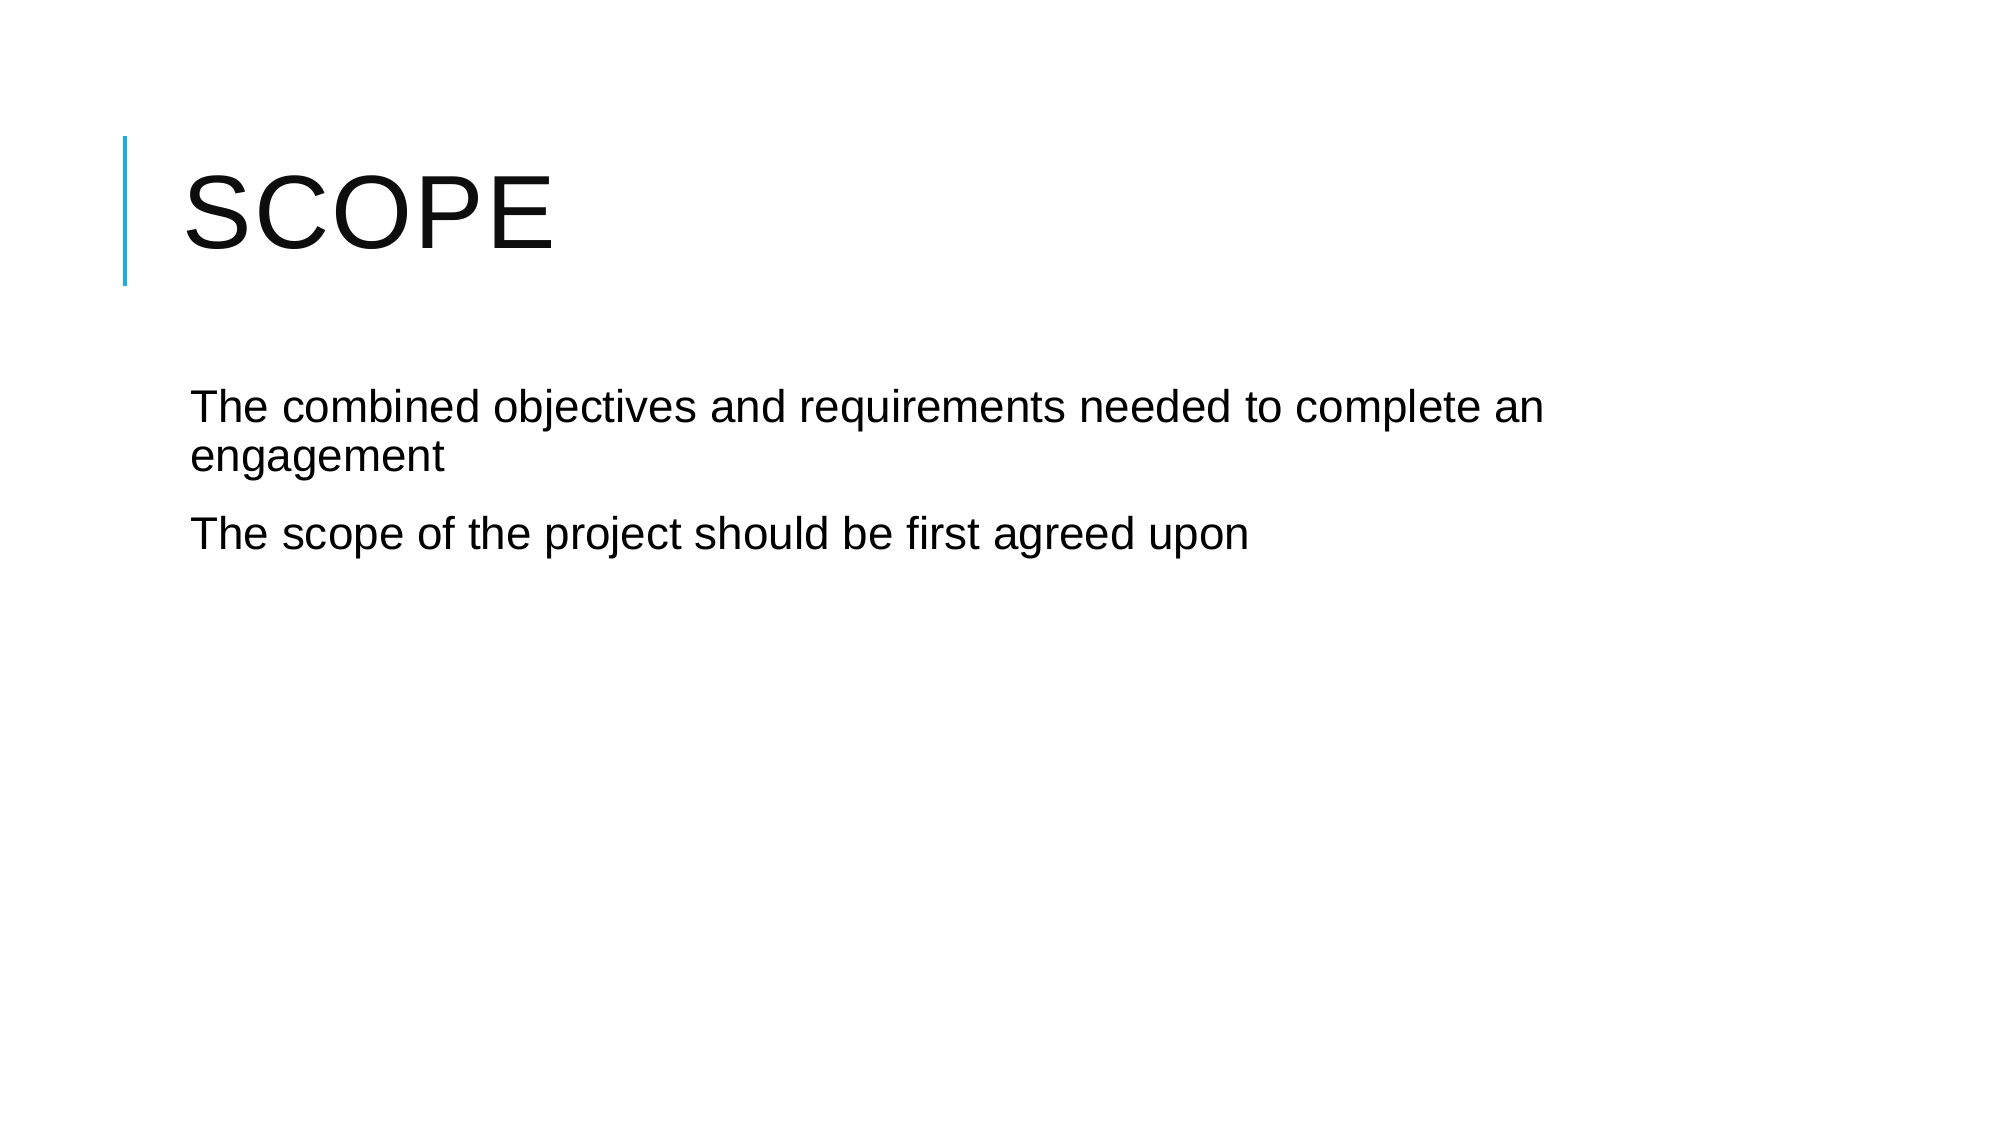

# SCOPE
The combined objectives and requirements needed to complete an engagement
The scope of the project should be first agreed upon